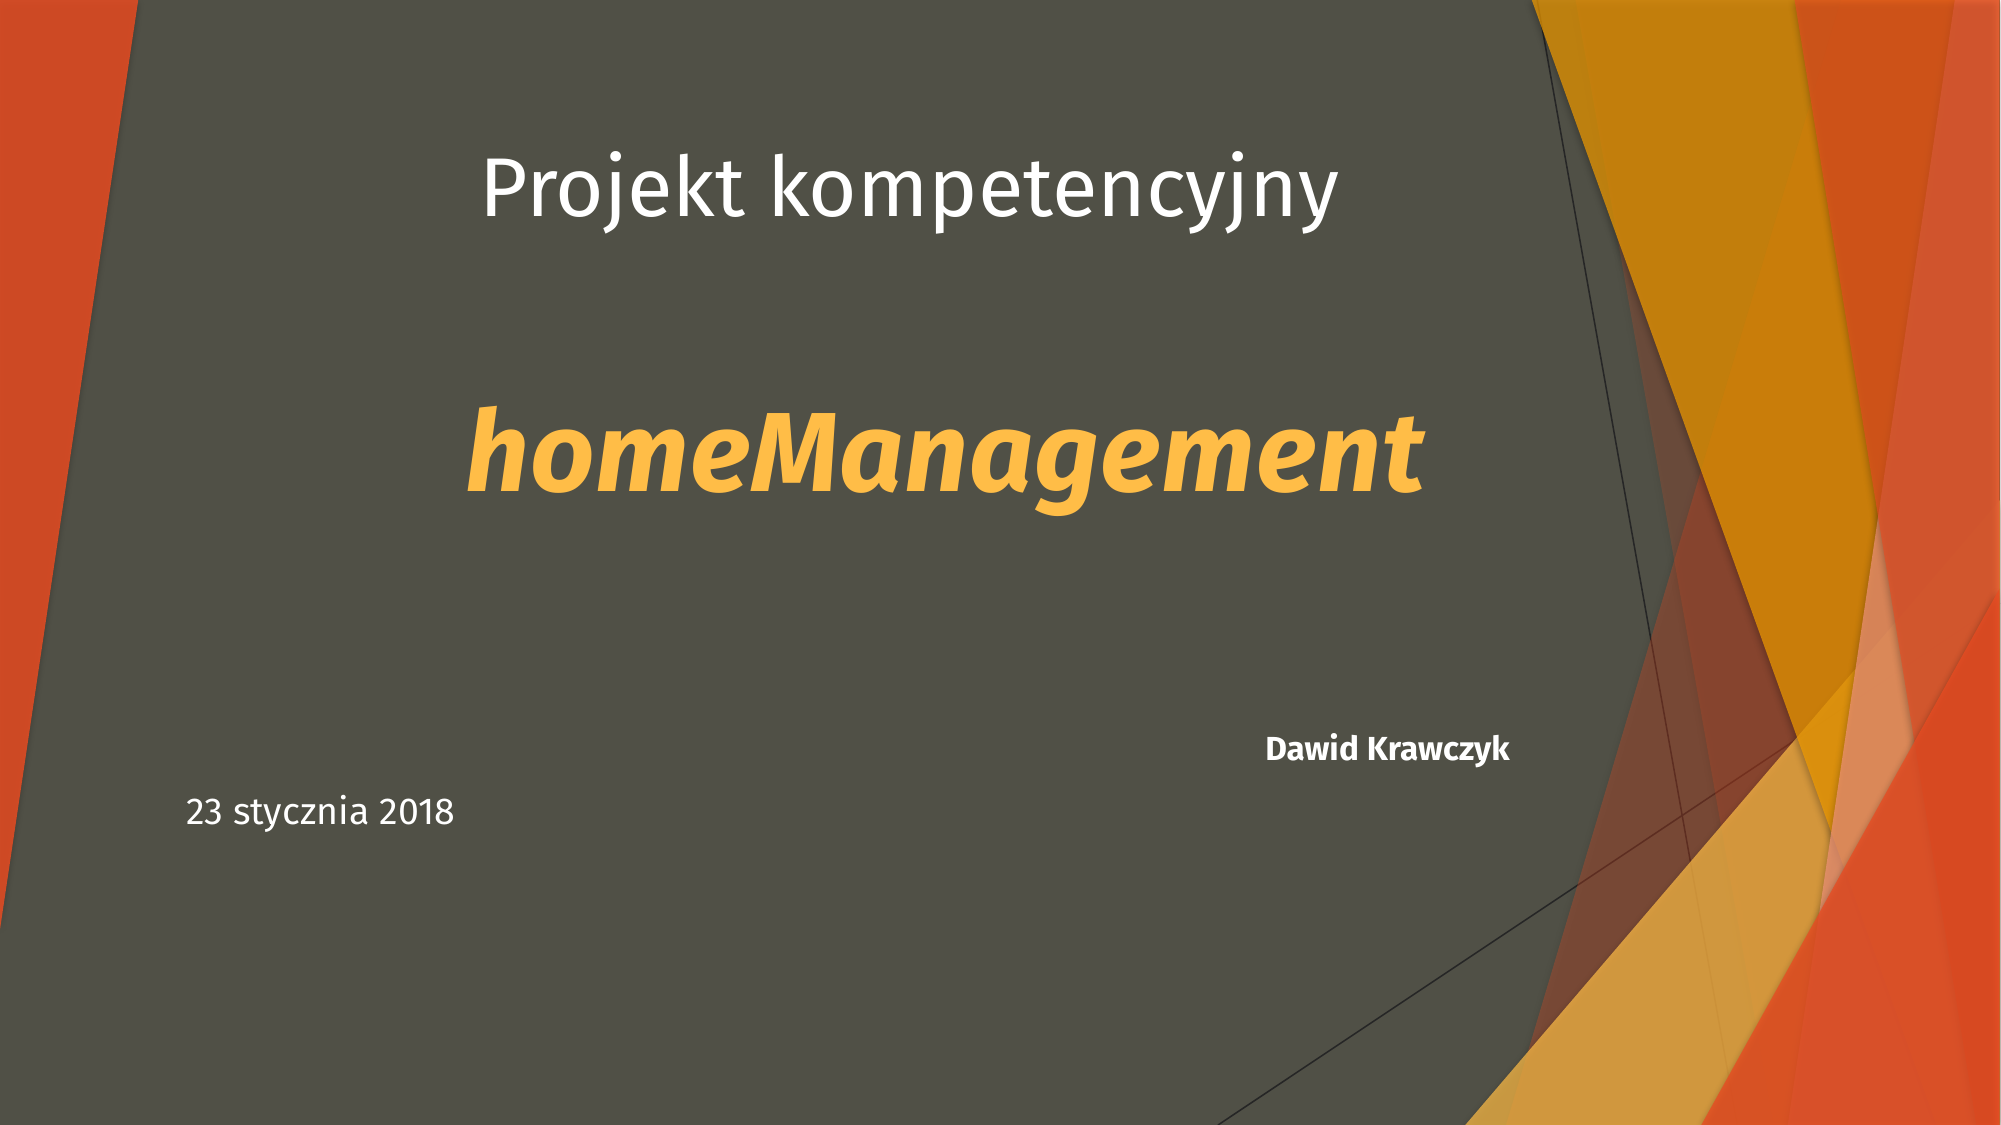

Projekt kompetencyjny
homeManagement
Dawid Krawczyk
23 stycznia 2018